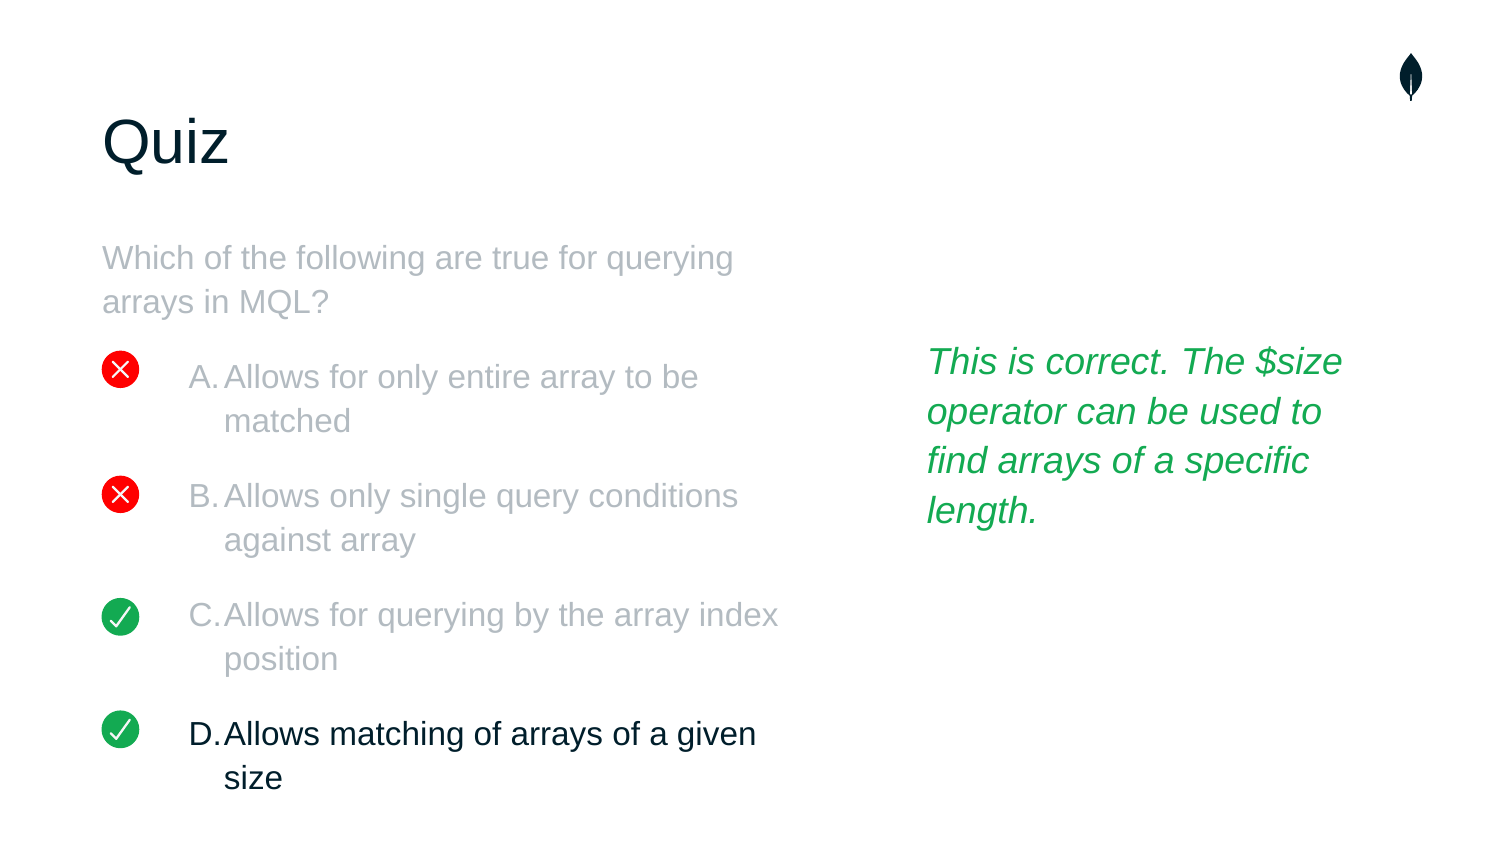

# Quiz
Which of the following are true for querying arrays in MQL?
Allows for only entire array to be matched
Allows only single query conditions against array
Allows for querying by the array index position
Allows matching of arrays of a given size
This is correct. The $size operator can be used to find arrays of a specific length.